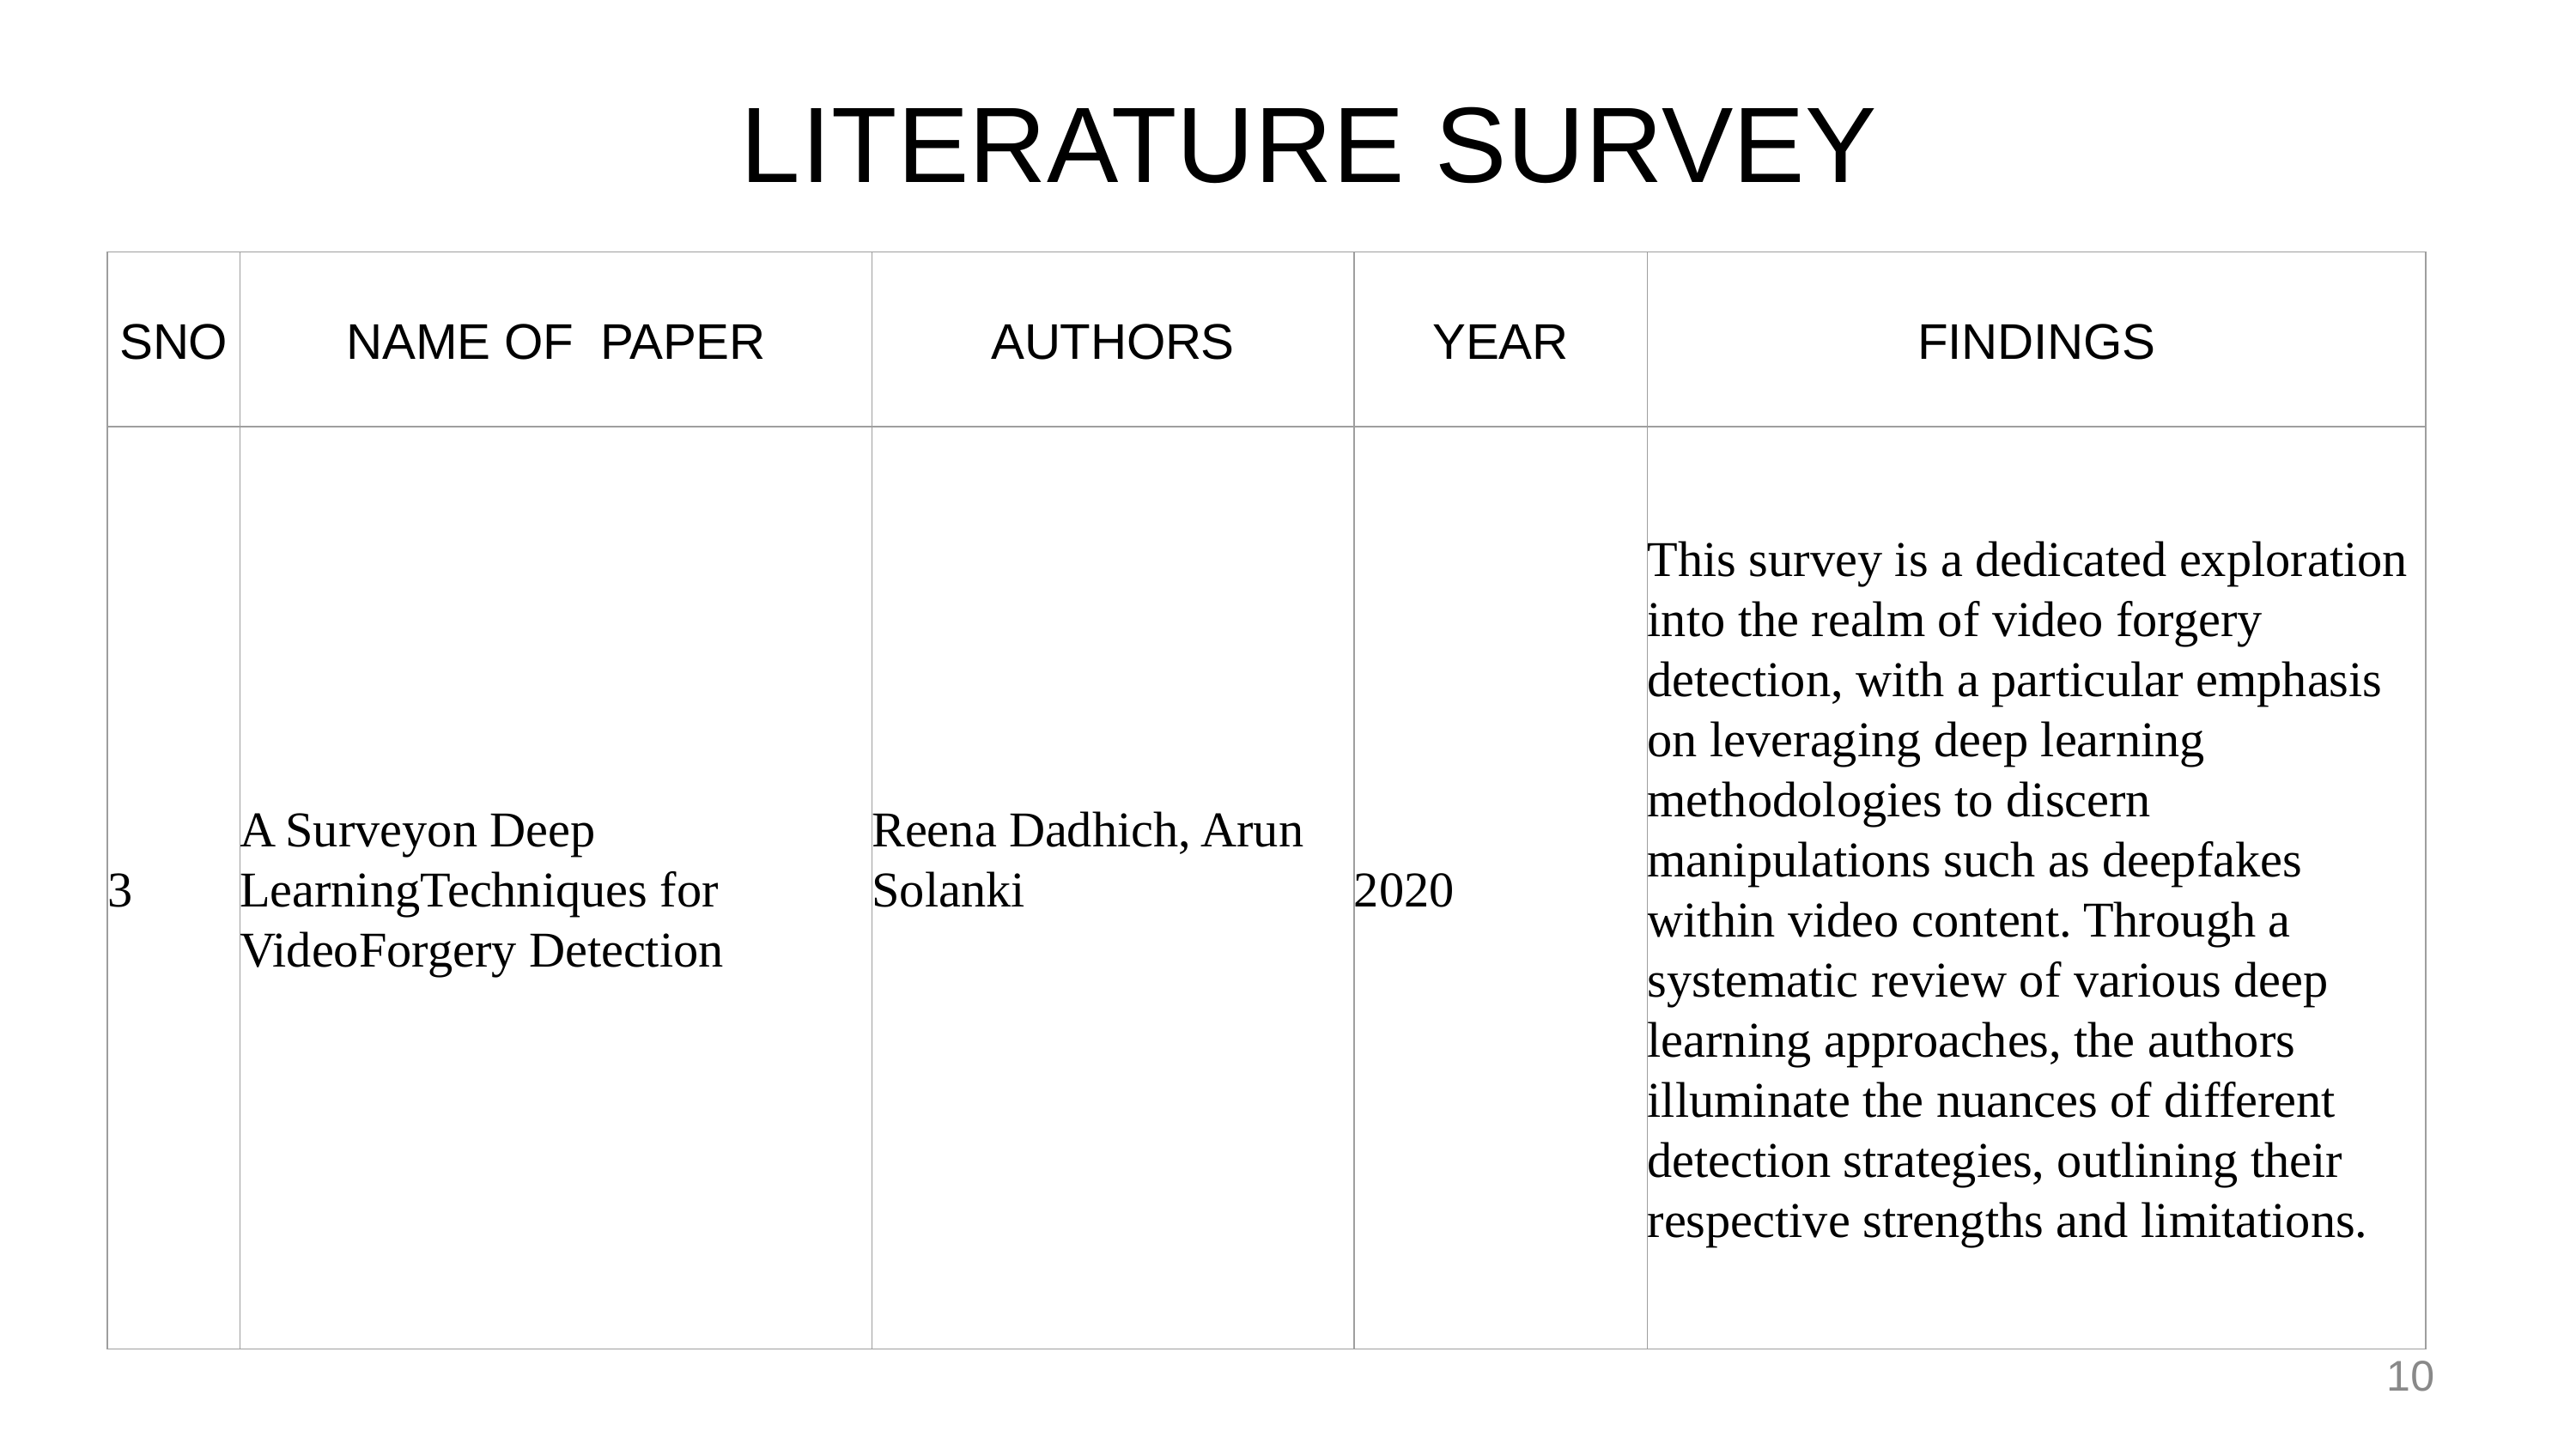

LITERATURE SURVEY
| SNO | NAME OF PAPER | AUTHORS | YEAR | FINDINGS |
| --- | --- | --- | --- | --- |
| 3 | A Surveyon Deep LearningTechniques for VideoForgery Detection | Reena Dadhich, Arun Solanki | 2020 | This survey is a dedicated exploration into the realm of video forgery detection, with a particular emphasis on leveraging deep learning methodologies to discern manipulations such as deepfakes within video content. Through a systematic review of various deep learning approaches, the authors illuminate the nuances of different detection strategies, outlining their respective strengths and limitations. |
10